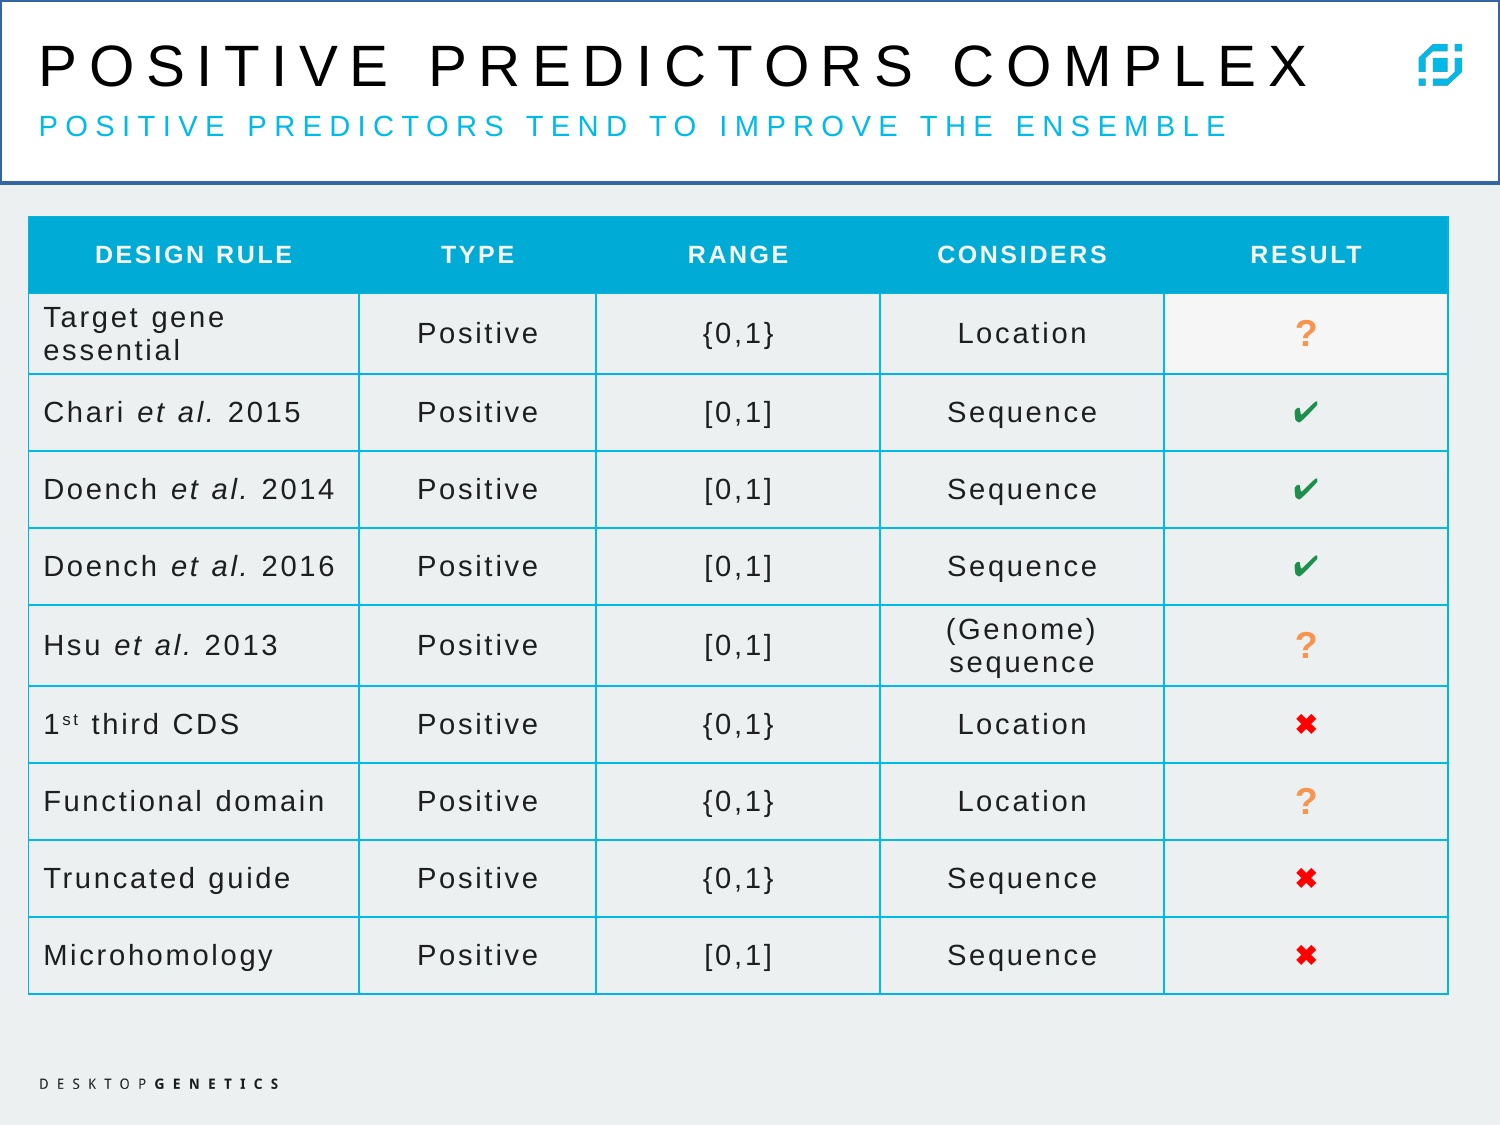

POSITIVE PREDICTORS COMPLEX

POSITIVE PREDICTORS TEND TO IMPROVE THE ENSEMBLE
| DESIGN RULE | TYPE | RANGE | CONSIDERS | RESULT |
| --- | --- | --- | --- | --- |
| Target gene essential | Positive | {0,1} | Location | ? |
| Chari et al. 2015 | Positive | [0,1] | Sequence | ✔ |
| Doench et al. 2014 | Positive | [0,1] | Sequence | ✔ |
| Doench et al. 2016 | Positive | [0,1] | Sequence | ✔ |
| Hsu et al. 2013 | Positive | [0,1] | (Genome) sequence | ? |
| 1st third CDS | Positive | {0,1} | Location | ✖ |
| Functional domain | Positive | {0,1} | Location | ? |
| Truncated guide | Positive | {0,1} | Sequence | ✖ |
| Microhomology | Positive | [0,1] | Sequence | ✖ |